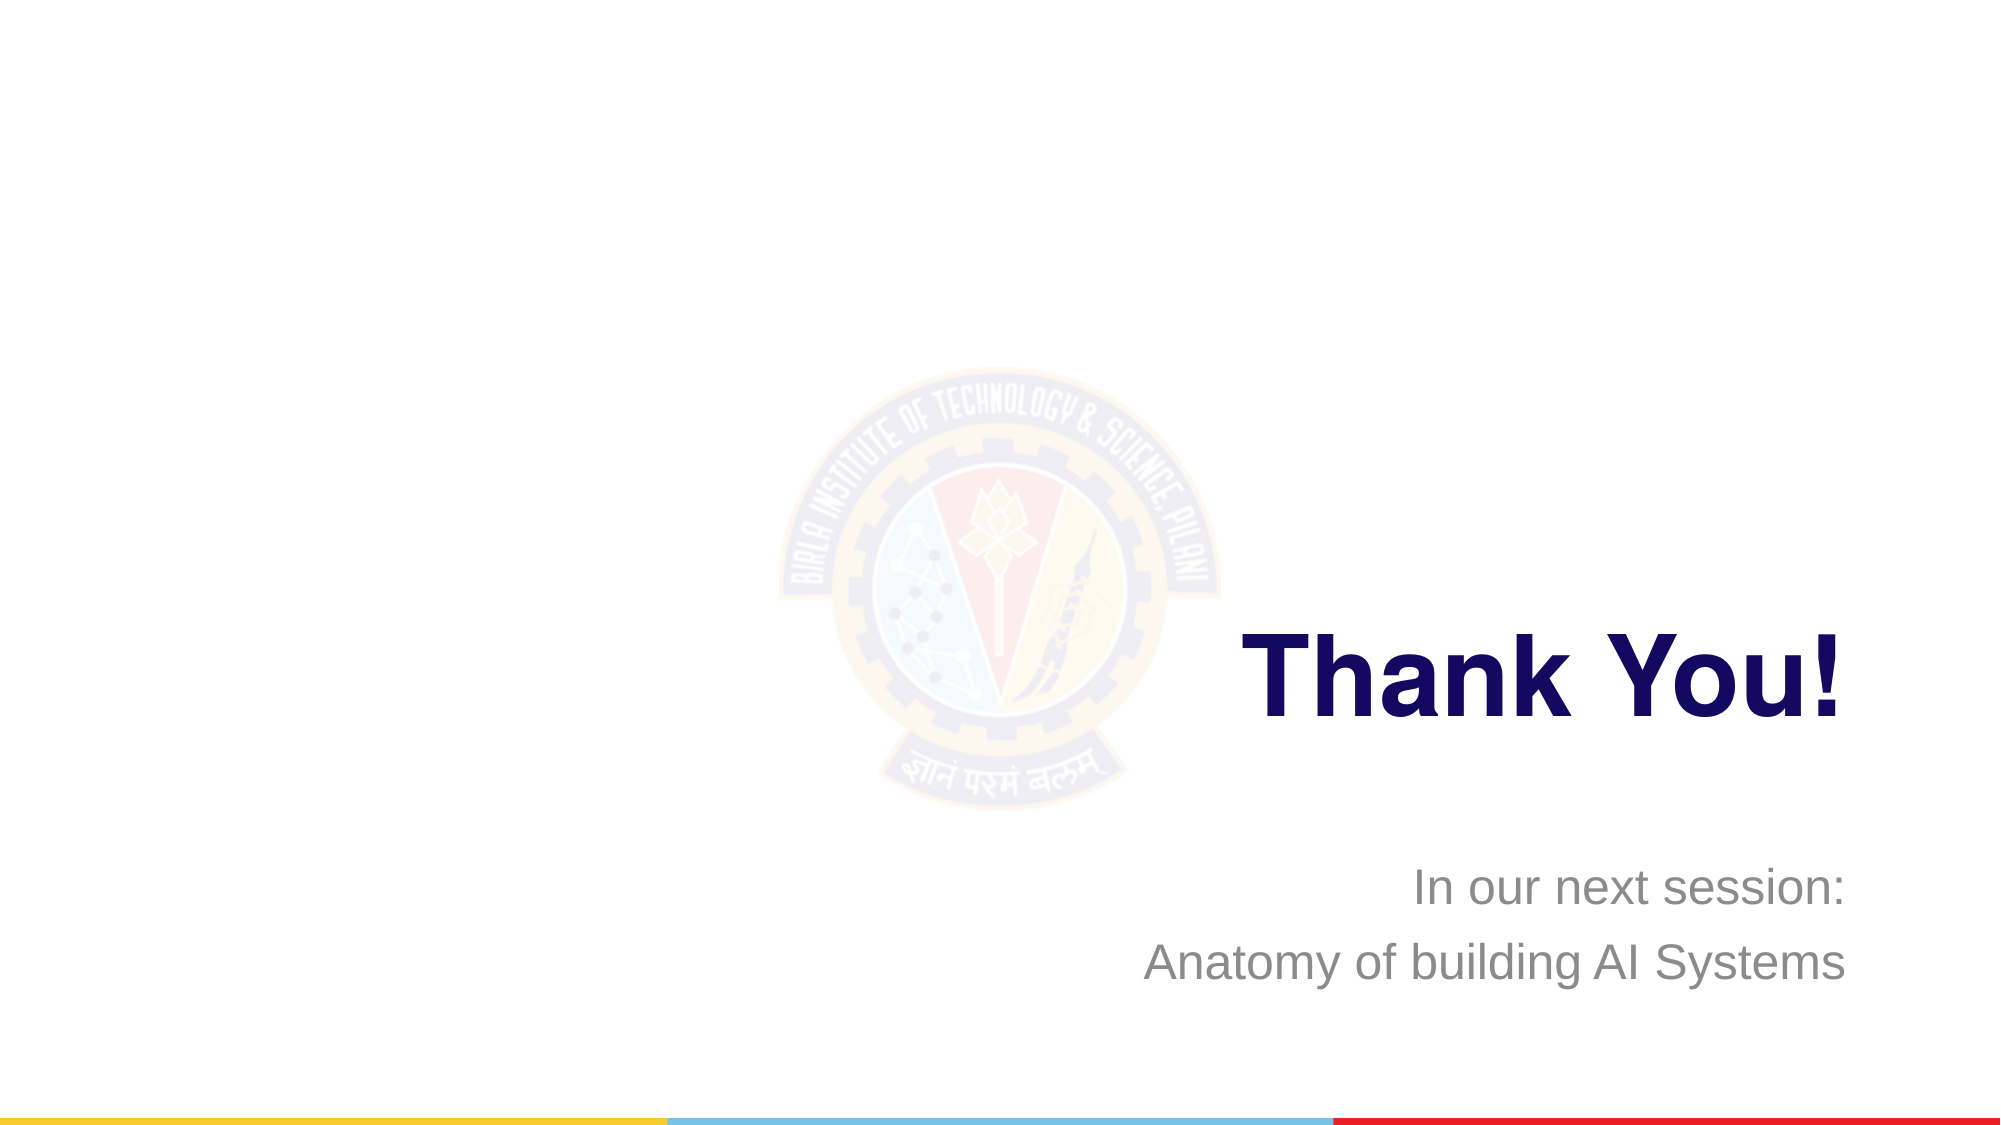

# Thank You!
In our next session:
Anatomy of building AI Systems